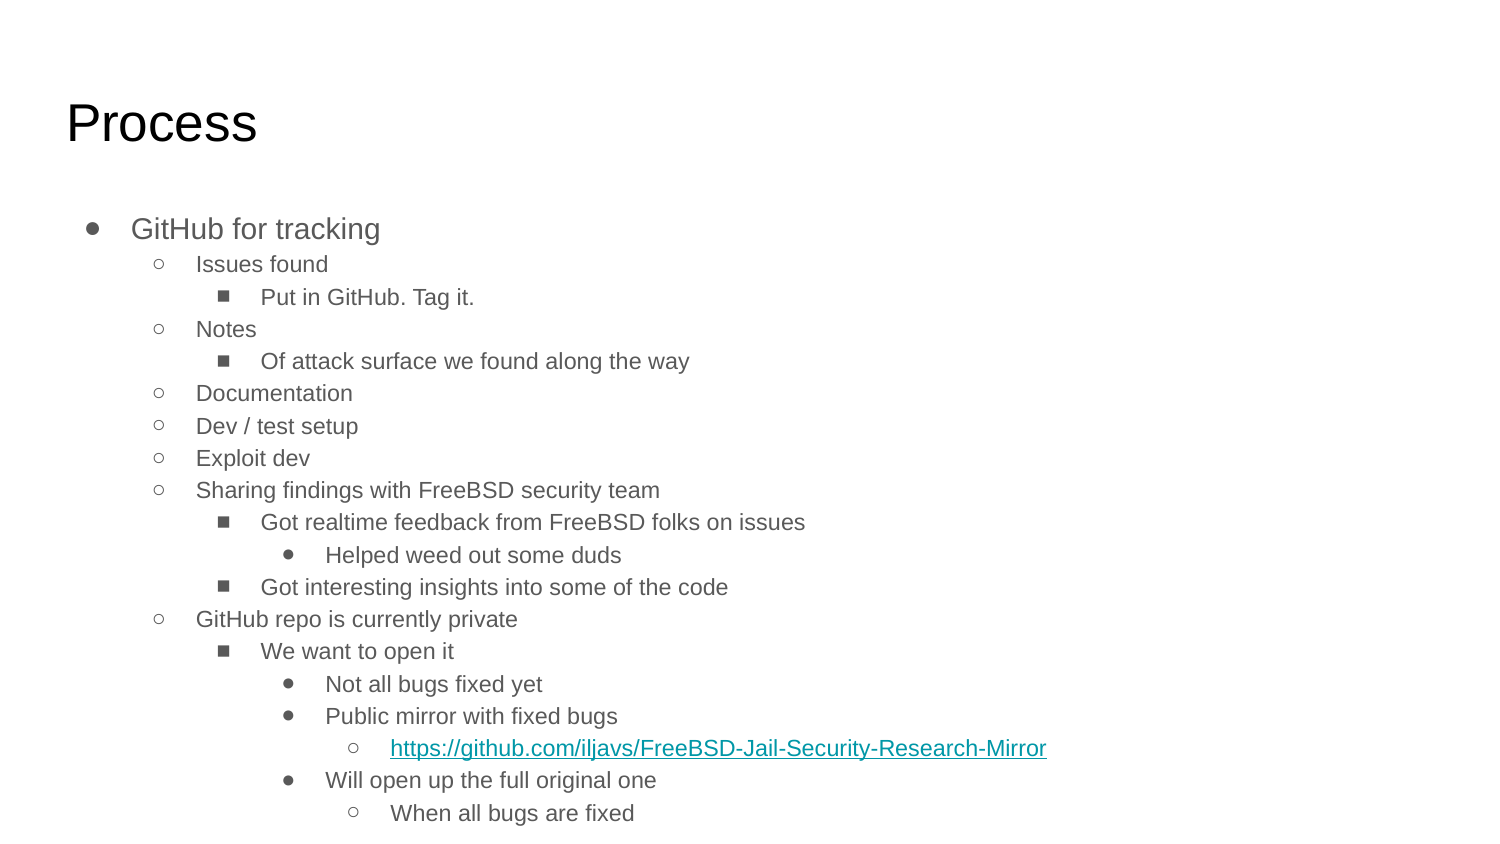

# Process
GitHub for tracking
Issues found
Put in GitHub. Tag it.
Notes
Of attack surface we found along the way
Documentation
Dev / test setup
Exploit dev
Sharing findings with FreeBSD security team
Got realtime feedback from FreeBSD folks on issues
Helped weed out some duds
Got interesting insights into some of the code
GitHub repo is currently private
We want to open it
Not all bugs fixed yet
Public mirror with fixed bugs
https://github.com/iljavs/FreeBSD-Jail-Security-Research-Mirror
Will open up the full original one
When all bugs are fixed